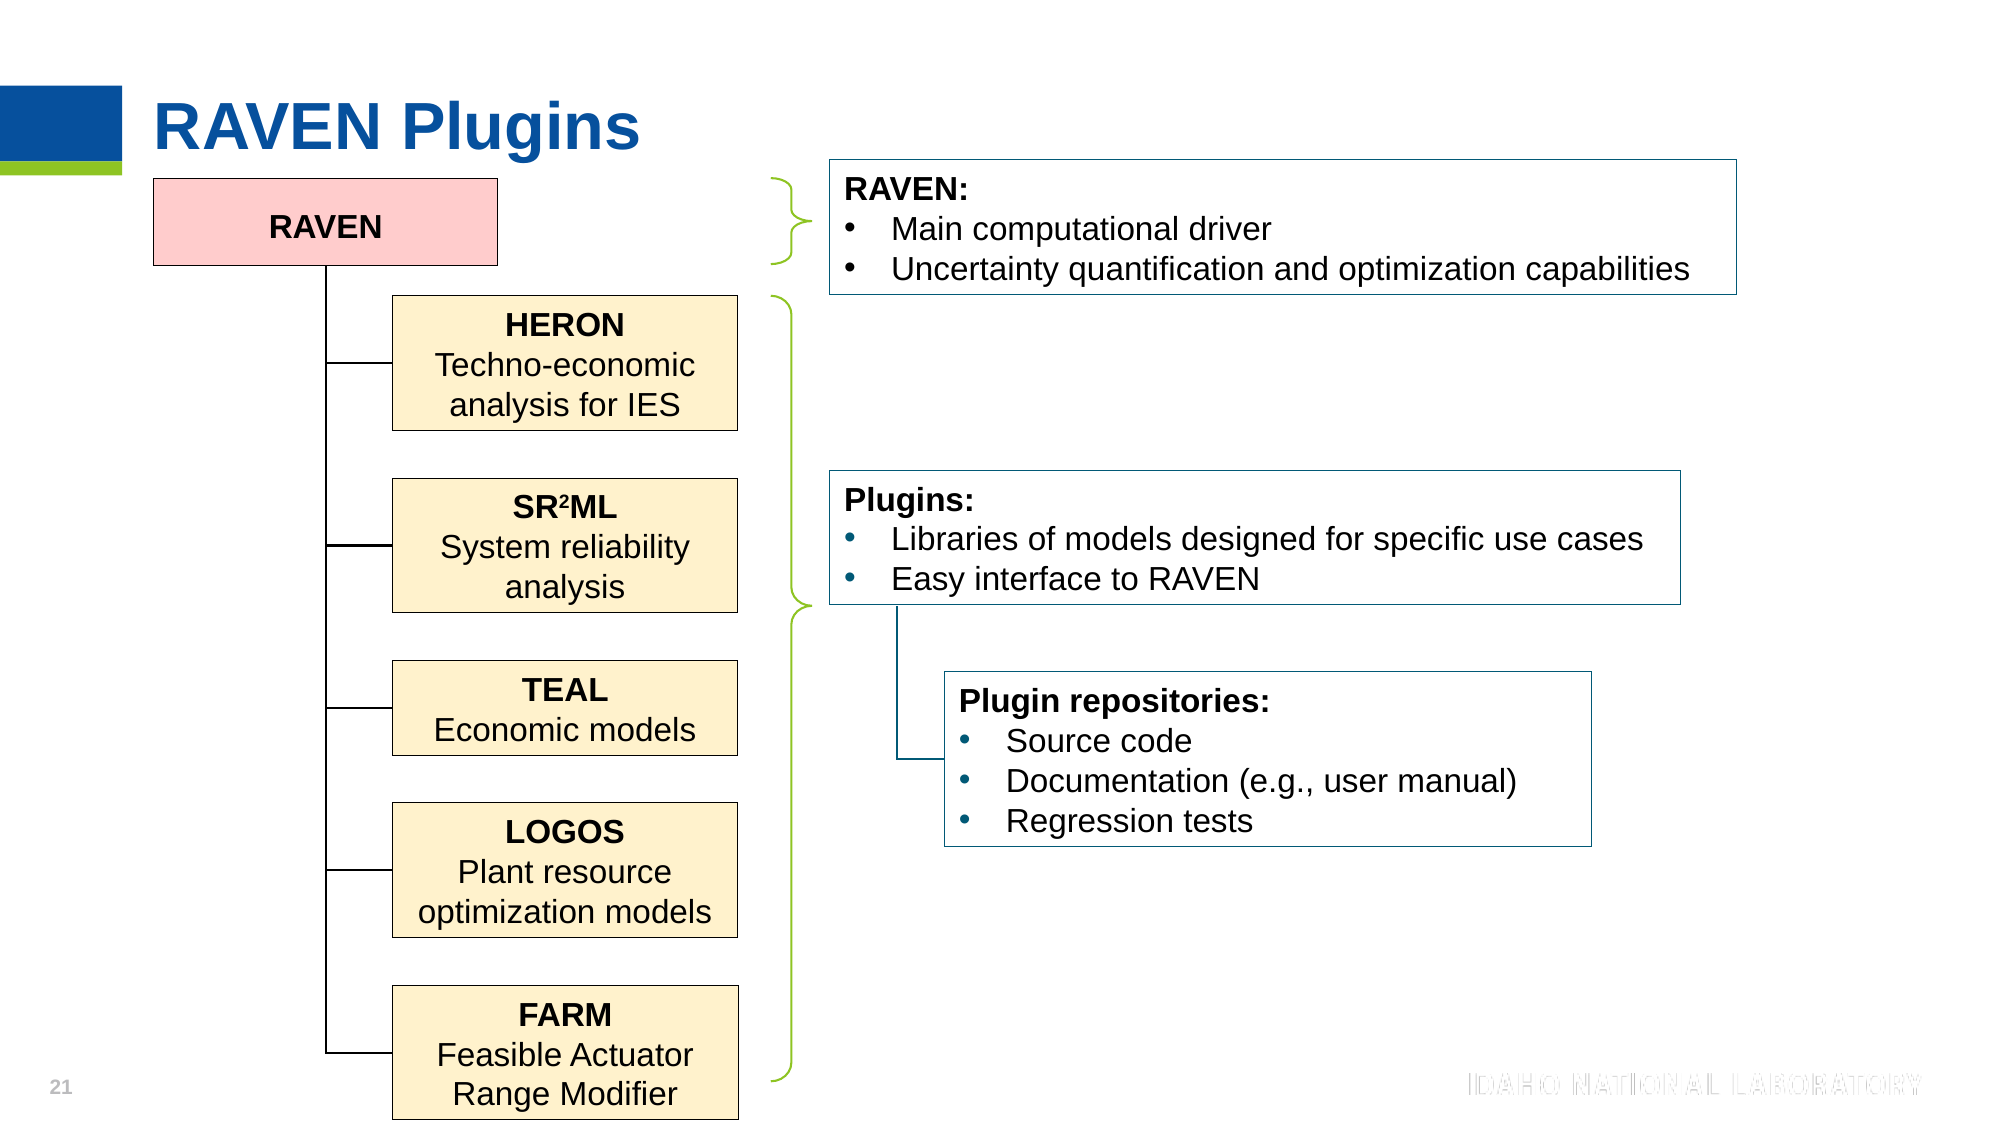

# RAVEN Plugins
RAVEN:
Main computational driver
Uncertainty quantification and optimization capabilities

RAVEN

HERON
Techno-economic analysis for IES

Plugins:
Libraries of models designed for specific use cases
Easy interface to RAVEN
SR2ML
System reliability analysis
TEAL
Economic models
Plugin repositories:
Source code
Documentation (e.g., user manual)
Regression tests
LOGOS
Plant resource optimization models
FARM
Feasible Actuator Range Modifier
21